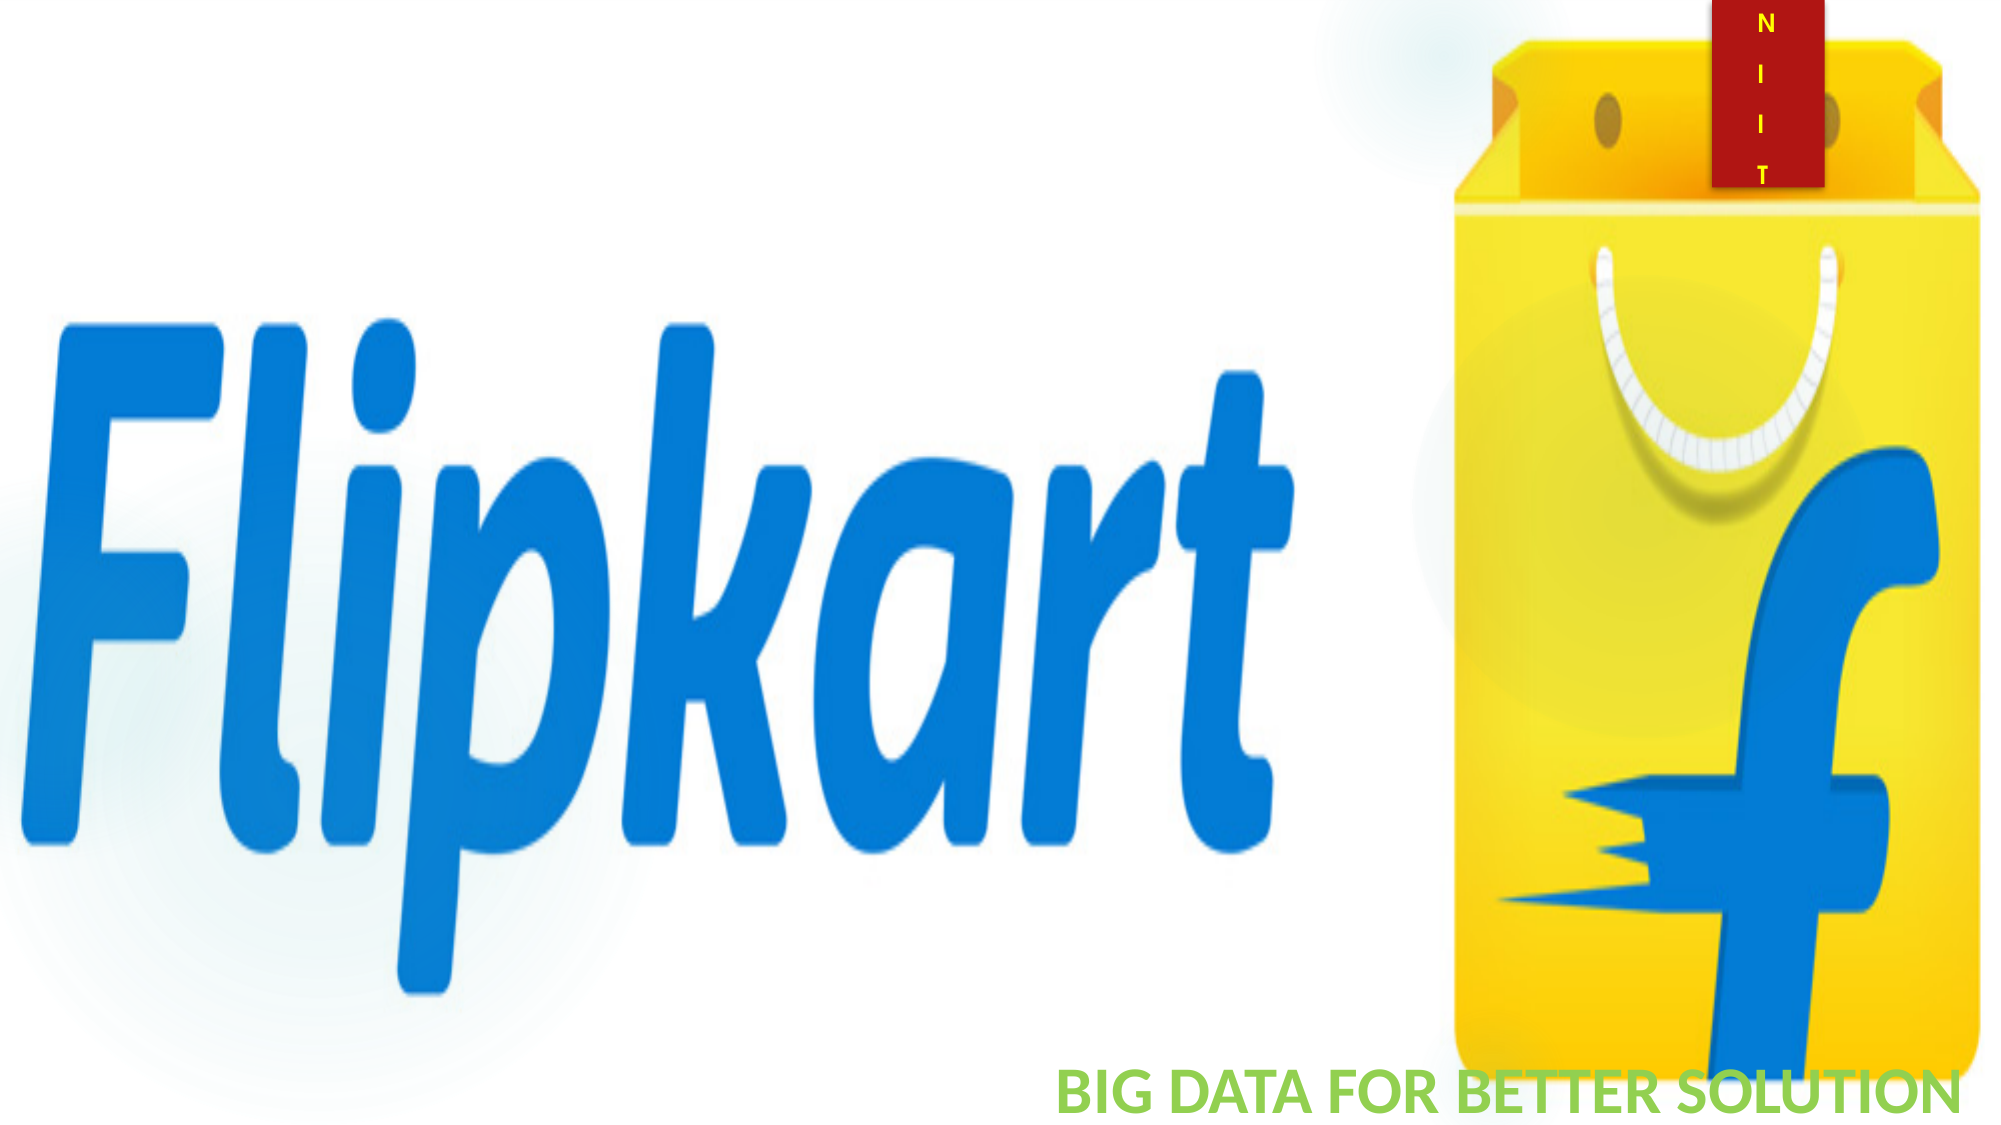

N
I
I
T
BIG DATA FOR BETTER SOLUTION